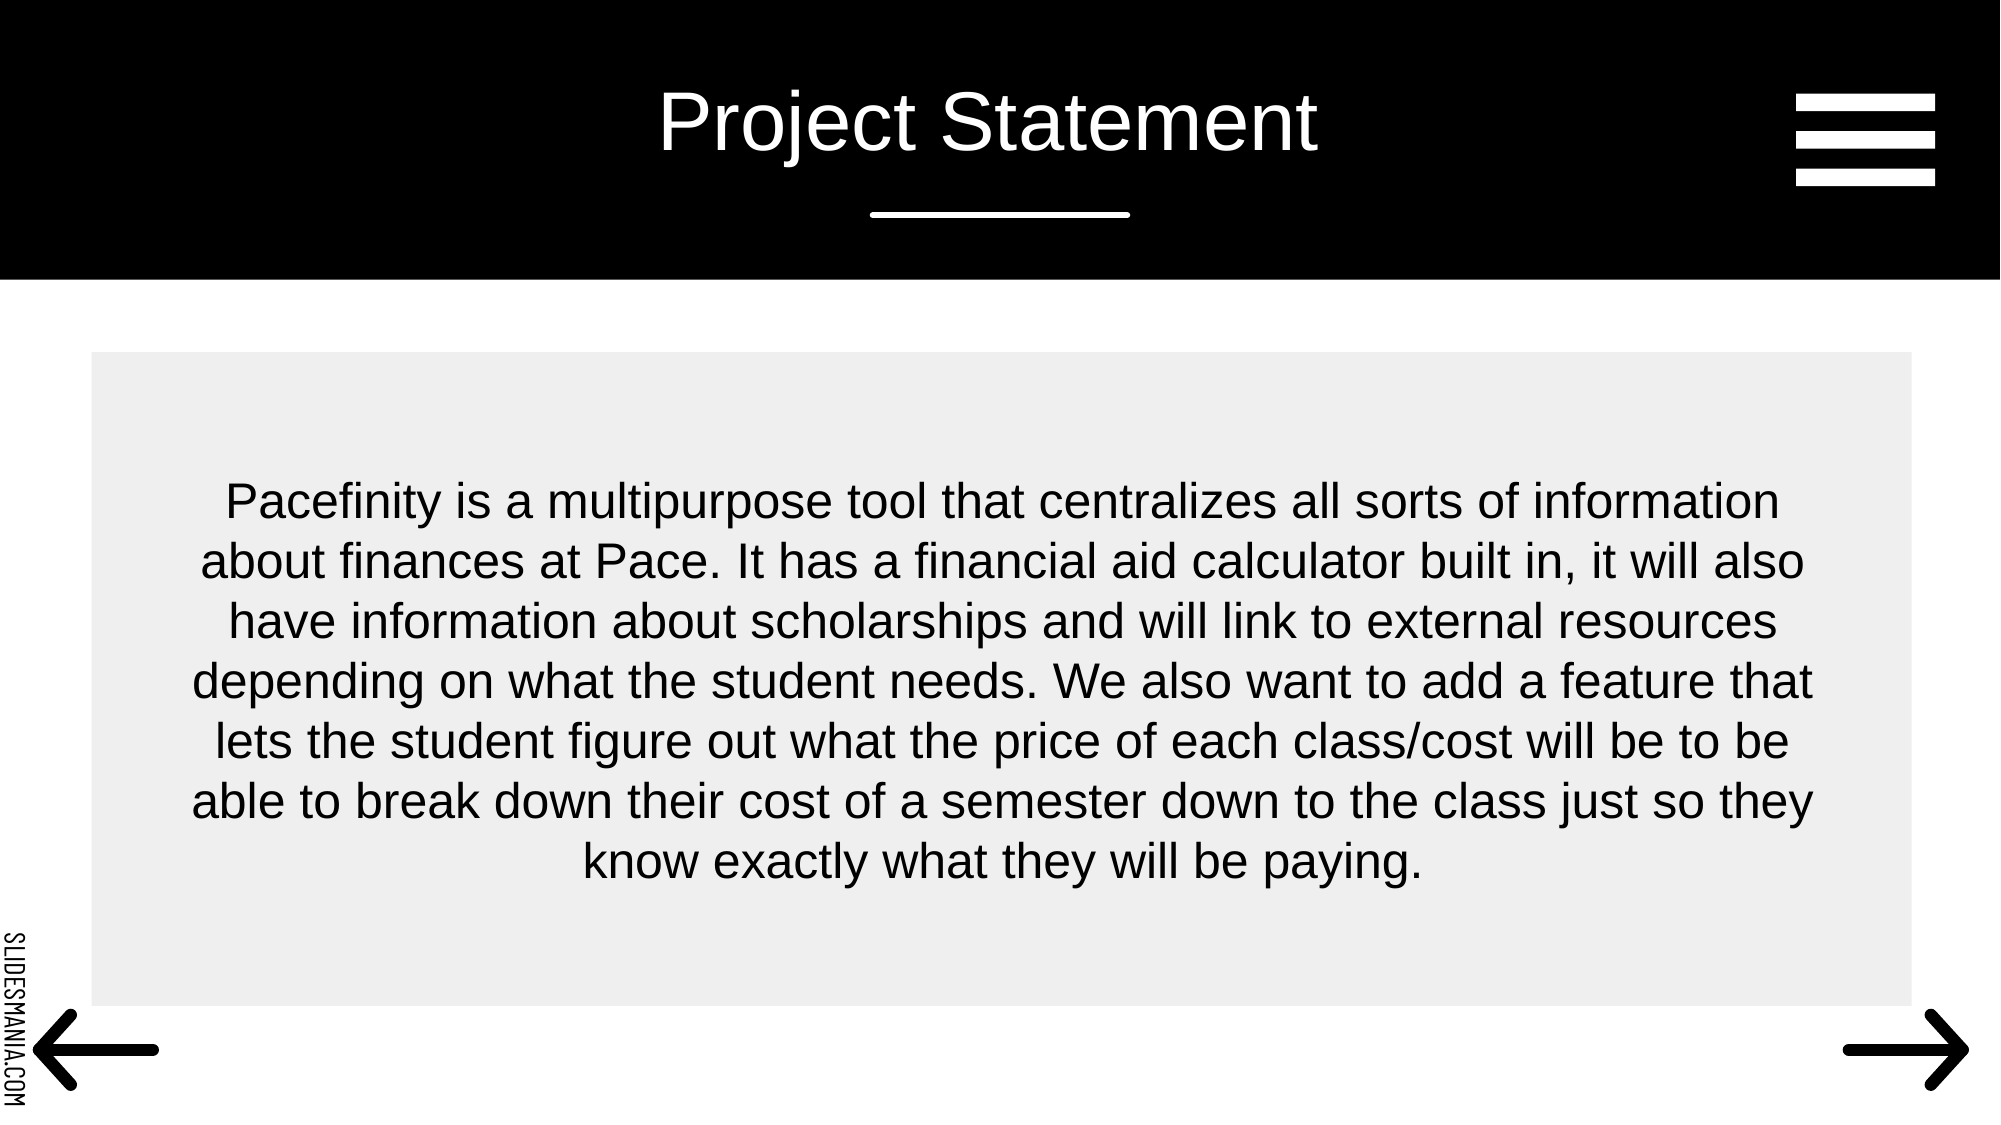

Project Statement
# Pacefinity is a multipurpose tool that centralizes all sorts of information about finances at Pace. It has a financial aid calculator built in, it will also have information about scholarships and will link to external resources depending on what the student needs. We also want to add a feature that lets the student figure out what the price of each class/cost will be to be able to break down their cost of a semester down to the class just so they know exactly what they will be paying.